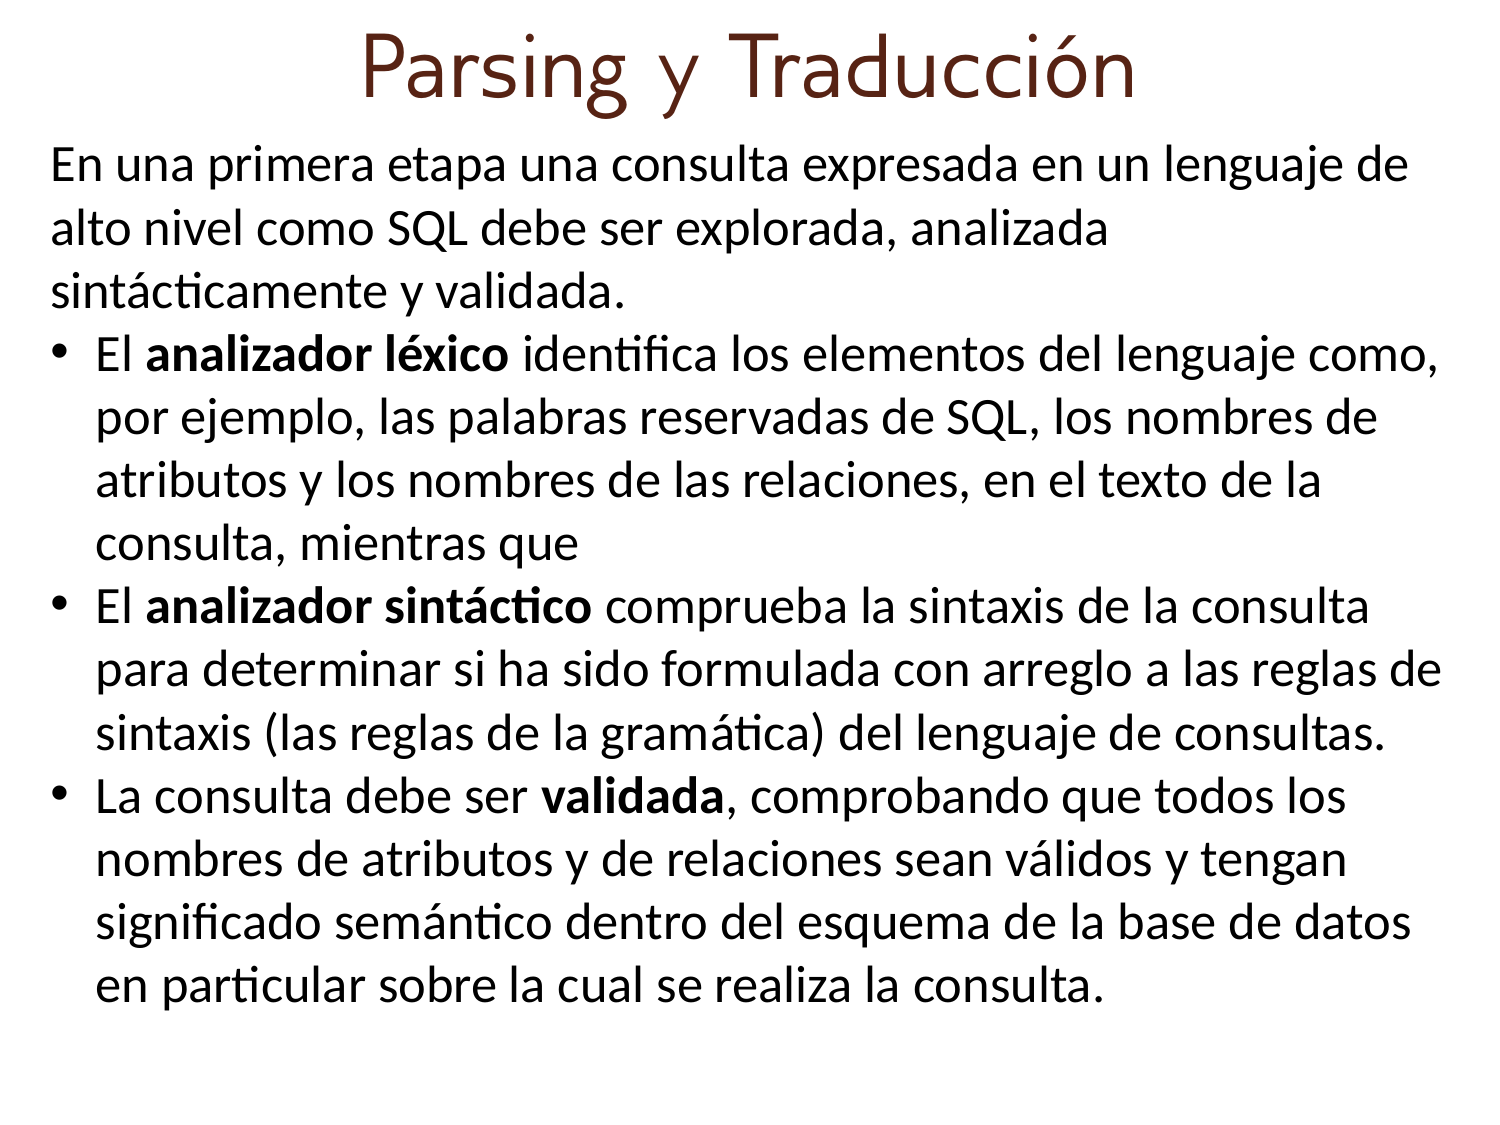

Parsing y Traducción
En una primera etapa una consulta expresada en un lenguaje de alto nivel como SQL debe ser explorada, analizada sintácticamente y validada.
El analizador léxico identifica los elementos del lenguaje como, por ejemplo, las palabras reservadas de SQL, los nombres de atributos y los nombres de las relaciones, en el texto de la consulta, mientras que
El analizador sintáctico comprueba la sintaxis de la consulta para determinar si ha sido formulada con arreglo a las reglas de sintaxis (las reglas de la gramática) del lenguaje de consultas.
La consulta debe ser validada, comprobando que todos los nombres de atributos y de relaciones sean válidos y tengan significado semántico dentro del esquema de la base de datos en particular sobre la cual se realiza la consulta.